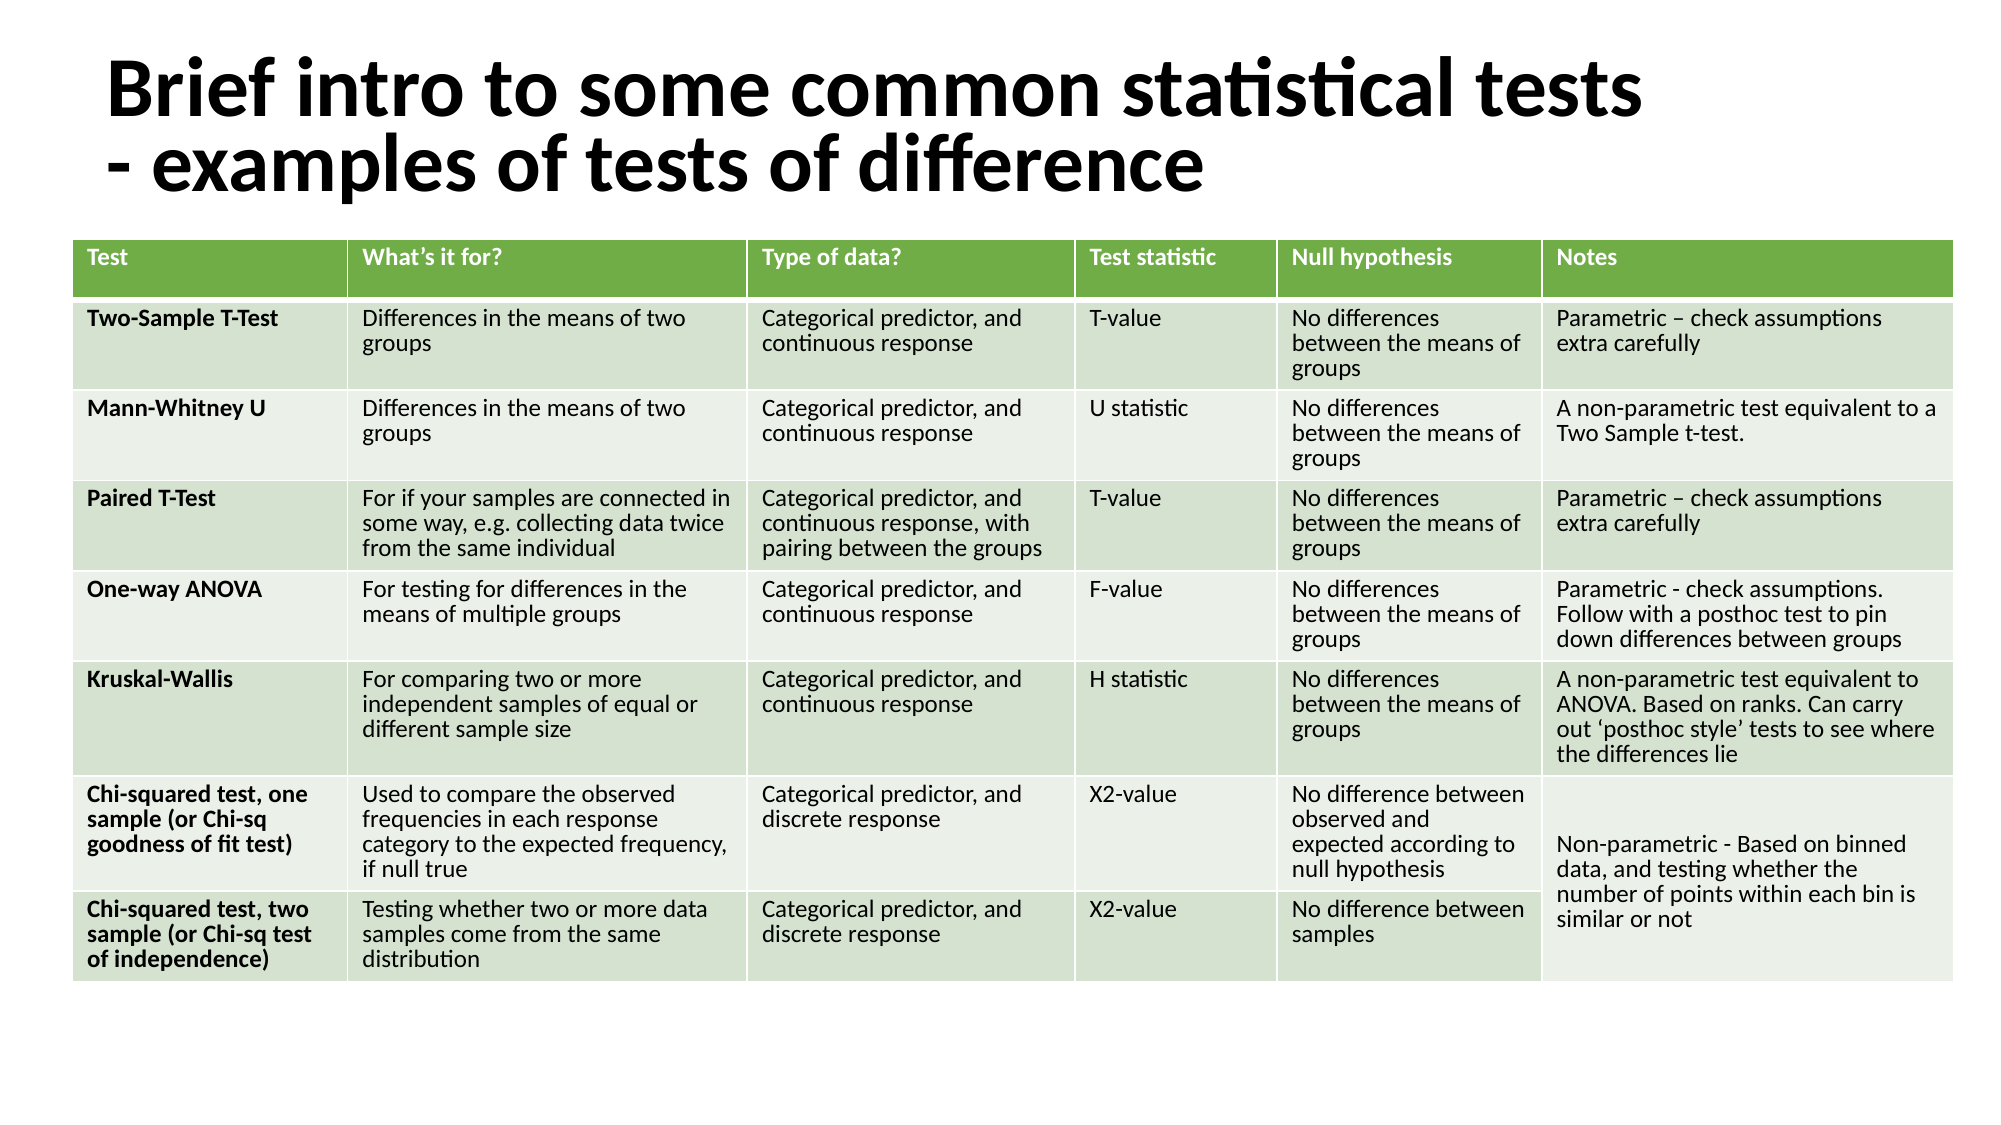

Brief intro to some common statistical tests
- examples of tests of difference
| Test | What’s it for? | Type of data? | Test statistic | Null hypothesis | Notes |
| --- | --- | --- | --- | --- | --- |
| Two-Sample T-Test | Differences in the means of two groups | Categorical predictor, and continuous response | T-value | No differences between the means of groups | Parametric – check assumptions extra carefully |
| Mann-Whitney U | Differences in the means of two groups | Categorical predictor, and continuous response | U statistic | No differences between the means of groups | A non-parametric test equivalent to a Two Sample t-test. |
| Paired T-Test | For if your samples are connected in some way, e.g. collecting data twice from the same individual | Categorical predictor, and continuous response, with pairing between the groups | T-value | No differences between the means of groups | Parametric – check assumptions extra carefully |
| One-way ANOVA | For testing for differences in the means of multiple groups | Categorical predictor, and continuous response | F-value | No differences between the means of groups | Parametric - check assumptions. Follow with a posthoc test to pin down differences between groups |
| Kruskal-Wallis | For comparing two or more independent samples of equal or different sample size | Categorical predictor, and continuous response | H statistic | No differences between the means of groups | A non-parametric test equivalent to ANOVA. Based on ranks. Can carry out ‘posthoc style’ tests to see where the differences lie |
| Chi-squared test, one sample (or Chi-sq goodness of fit test) | Used to compare the observed frequencies in each response category to the expected frequency, if null true | Categorical predictor, and discrete response | X2-value | No difference between observed and expected according to null hypothesis | Non-parametric - Based on binned data, and testing whether the number of points within each bin is similar or not |
| Chi-squared test, two sample (or Chi-sq test of independence) | Testing whether two or more data samples come from the same distribution | Categorical predictor, and discrete response | X2-value | No difference between samples |  |